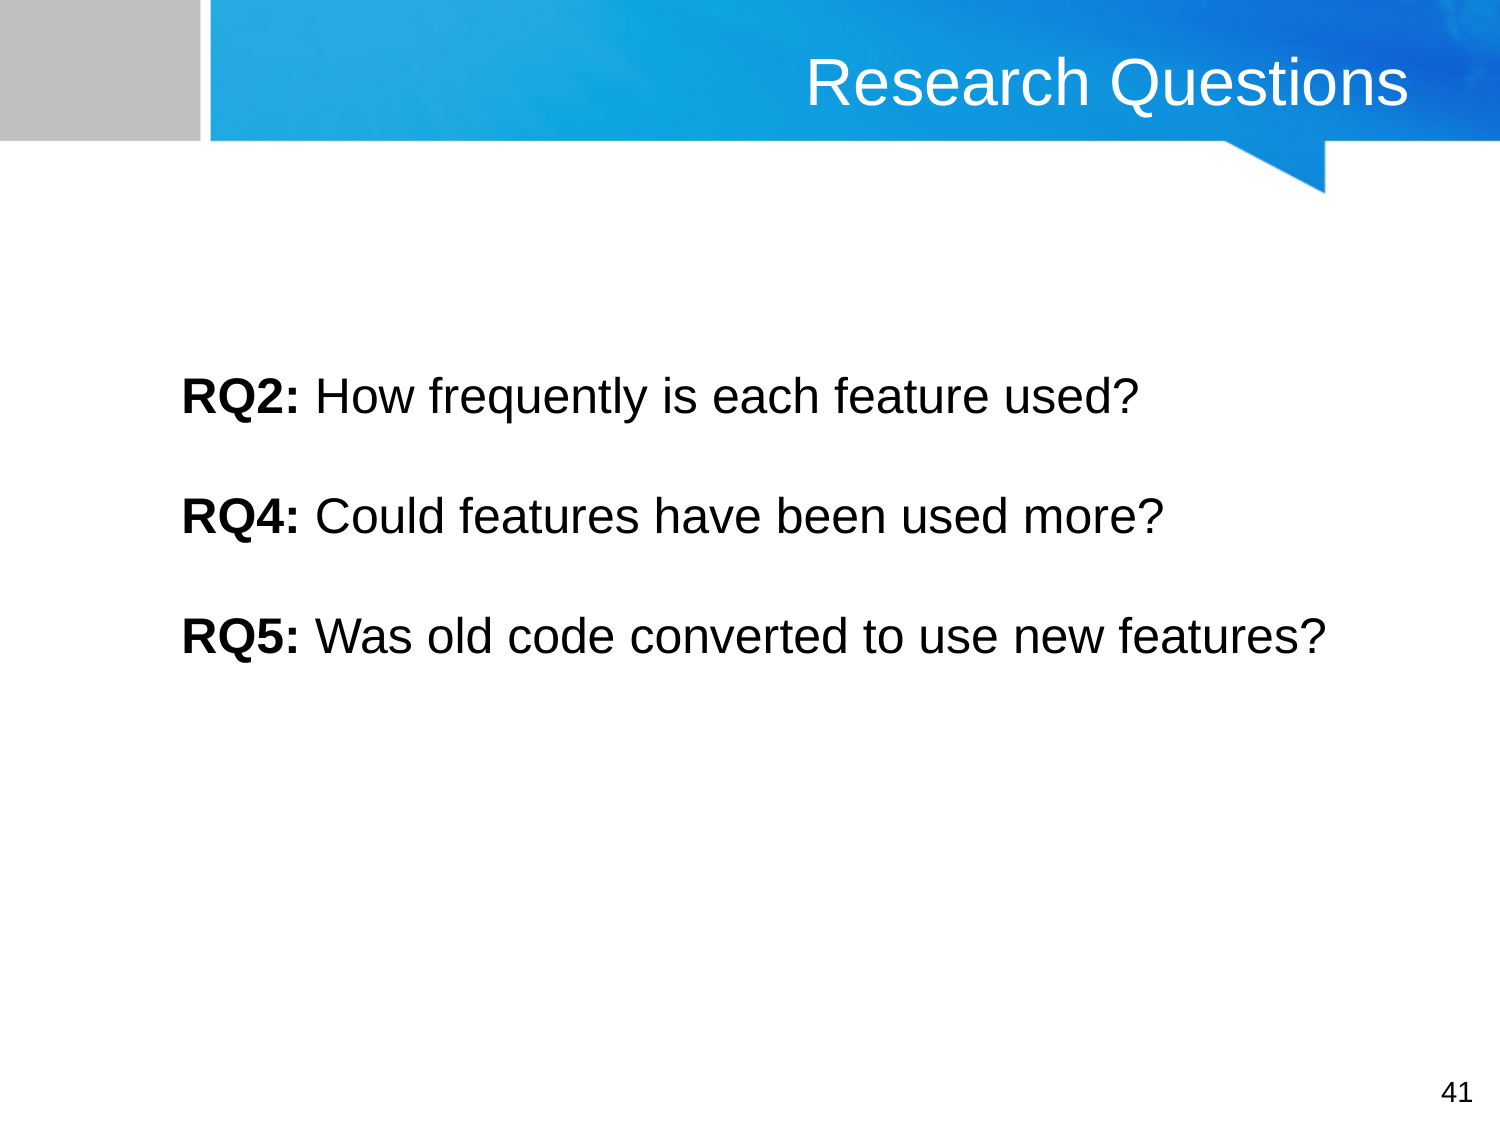

# Research Questions
RQ2: How frequently is each feature used?

RQ4: Could features have been used more?

RQ5: Was old code converted to use new features?
41